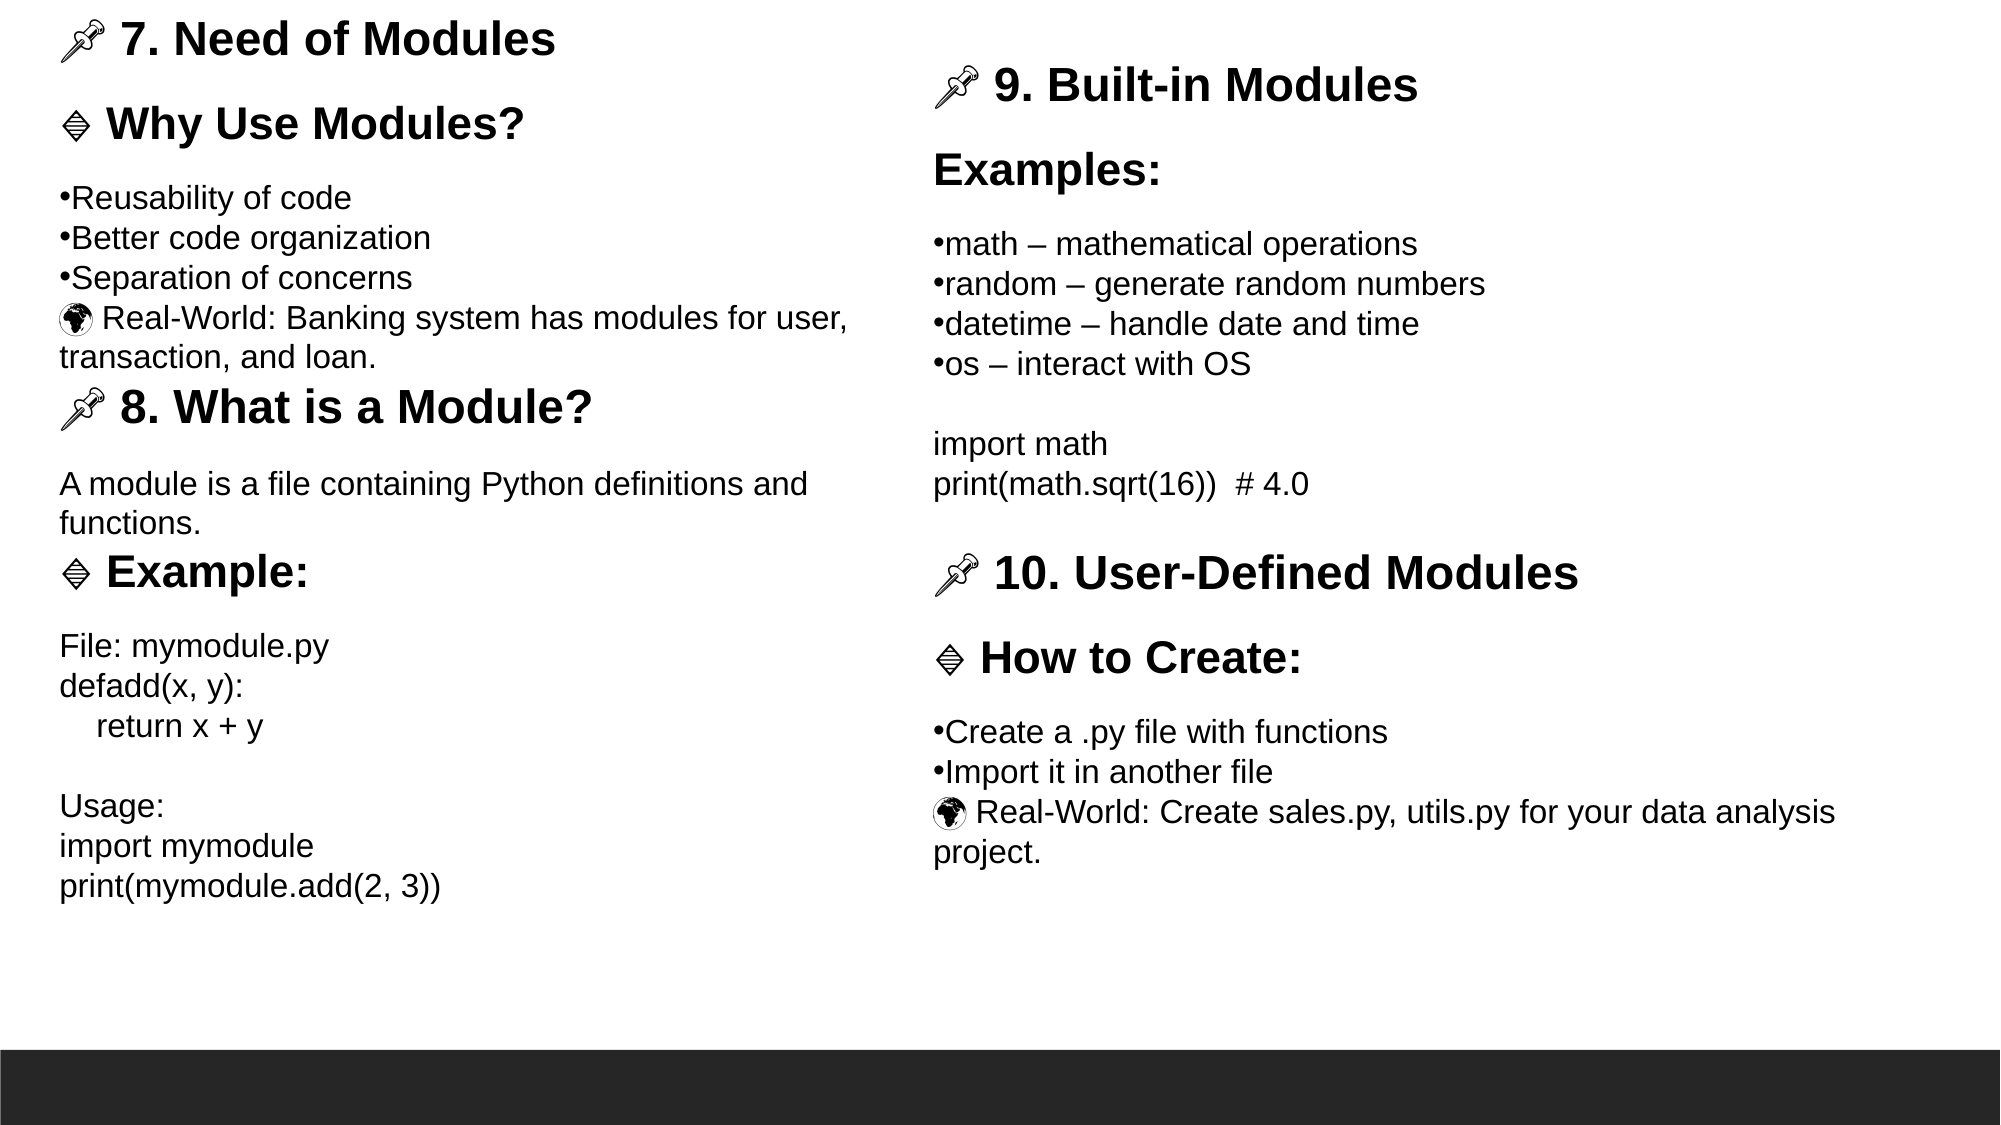

📌 7. Need of Modules
🔹 Why Use Modules?
Reusability of code
Better code organization
Separation of concerns
🌍 Real-World: Banking system has modules for user, transaction, and loan.
📌 8. What is a Module?
A module is a file containing Python definitions and functions.
🔹 Example:
File: mymodule.py
defadd(x, y):
    return x + y

Usage:
import mymodule
print(mymodule.add(2, 3))
📌 9. Built-in Modules
Examples:
math – mathematical operations
random – generate random numbers
datetime – handle date and time
os – interact with OS

import math
print(math.sqrt(16))  # 4.0

📌 10. User-Defined Modules
🔹 How to Create:
Create a .py file with functions
Import it in another file
🌍 Real-World: Create sales.py, utils.py for your data analysis project.